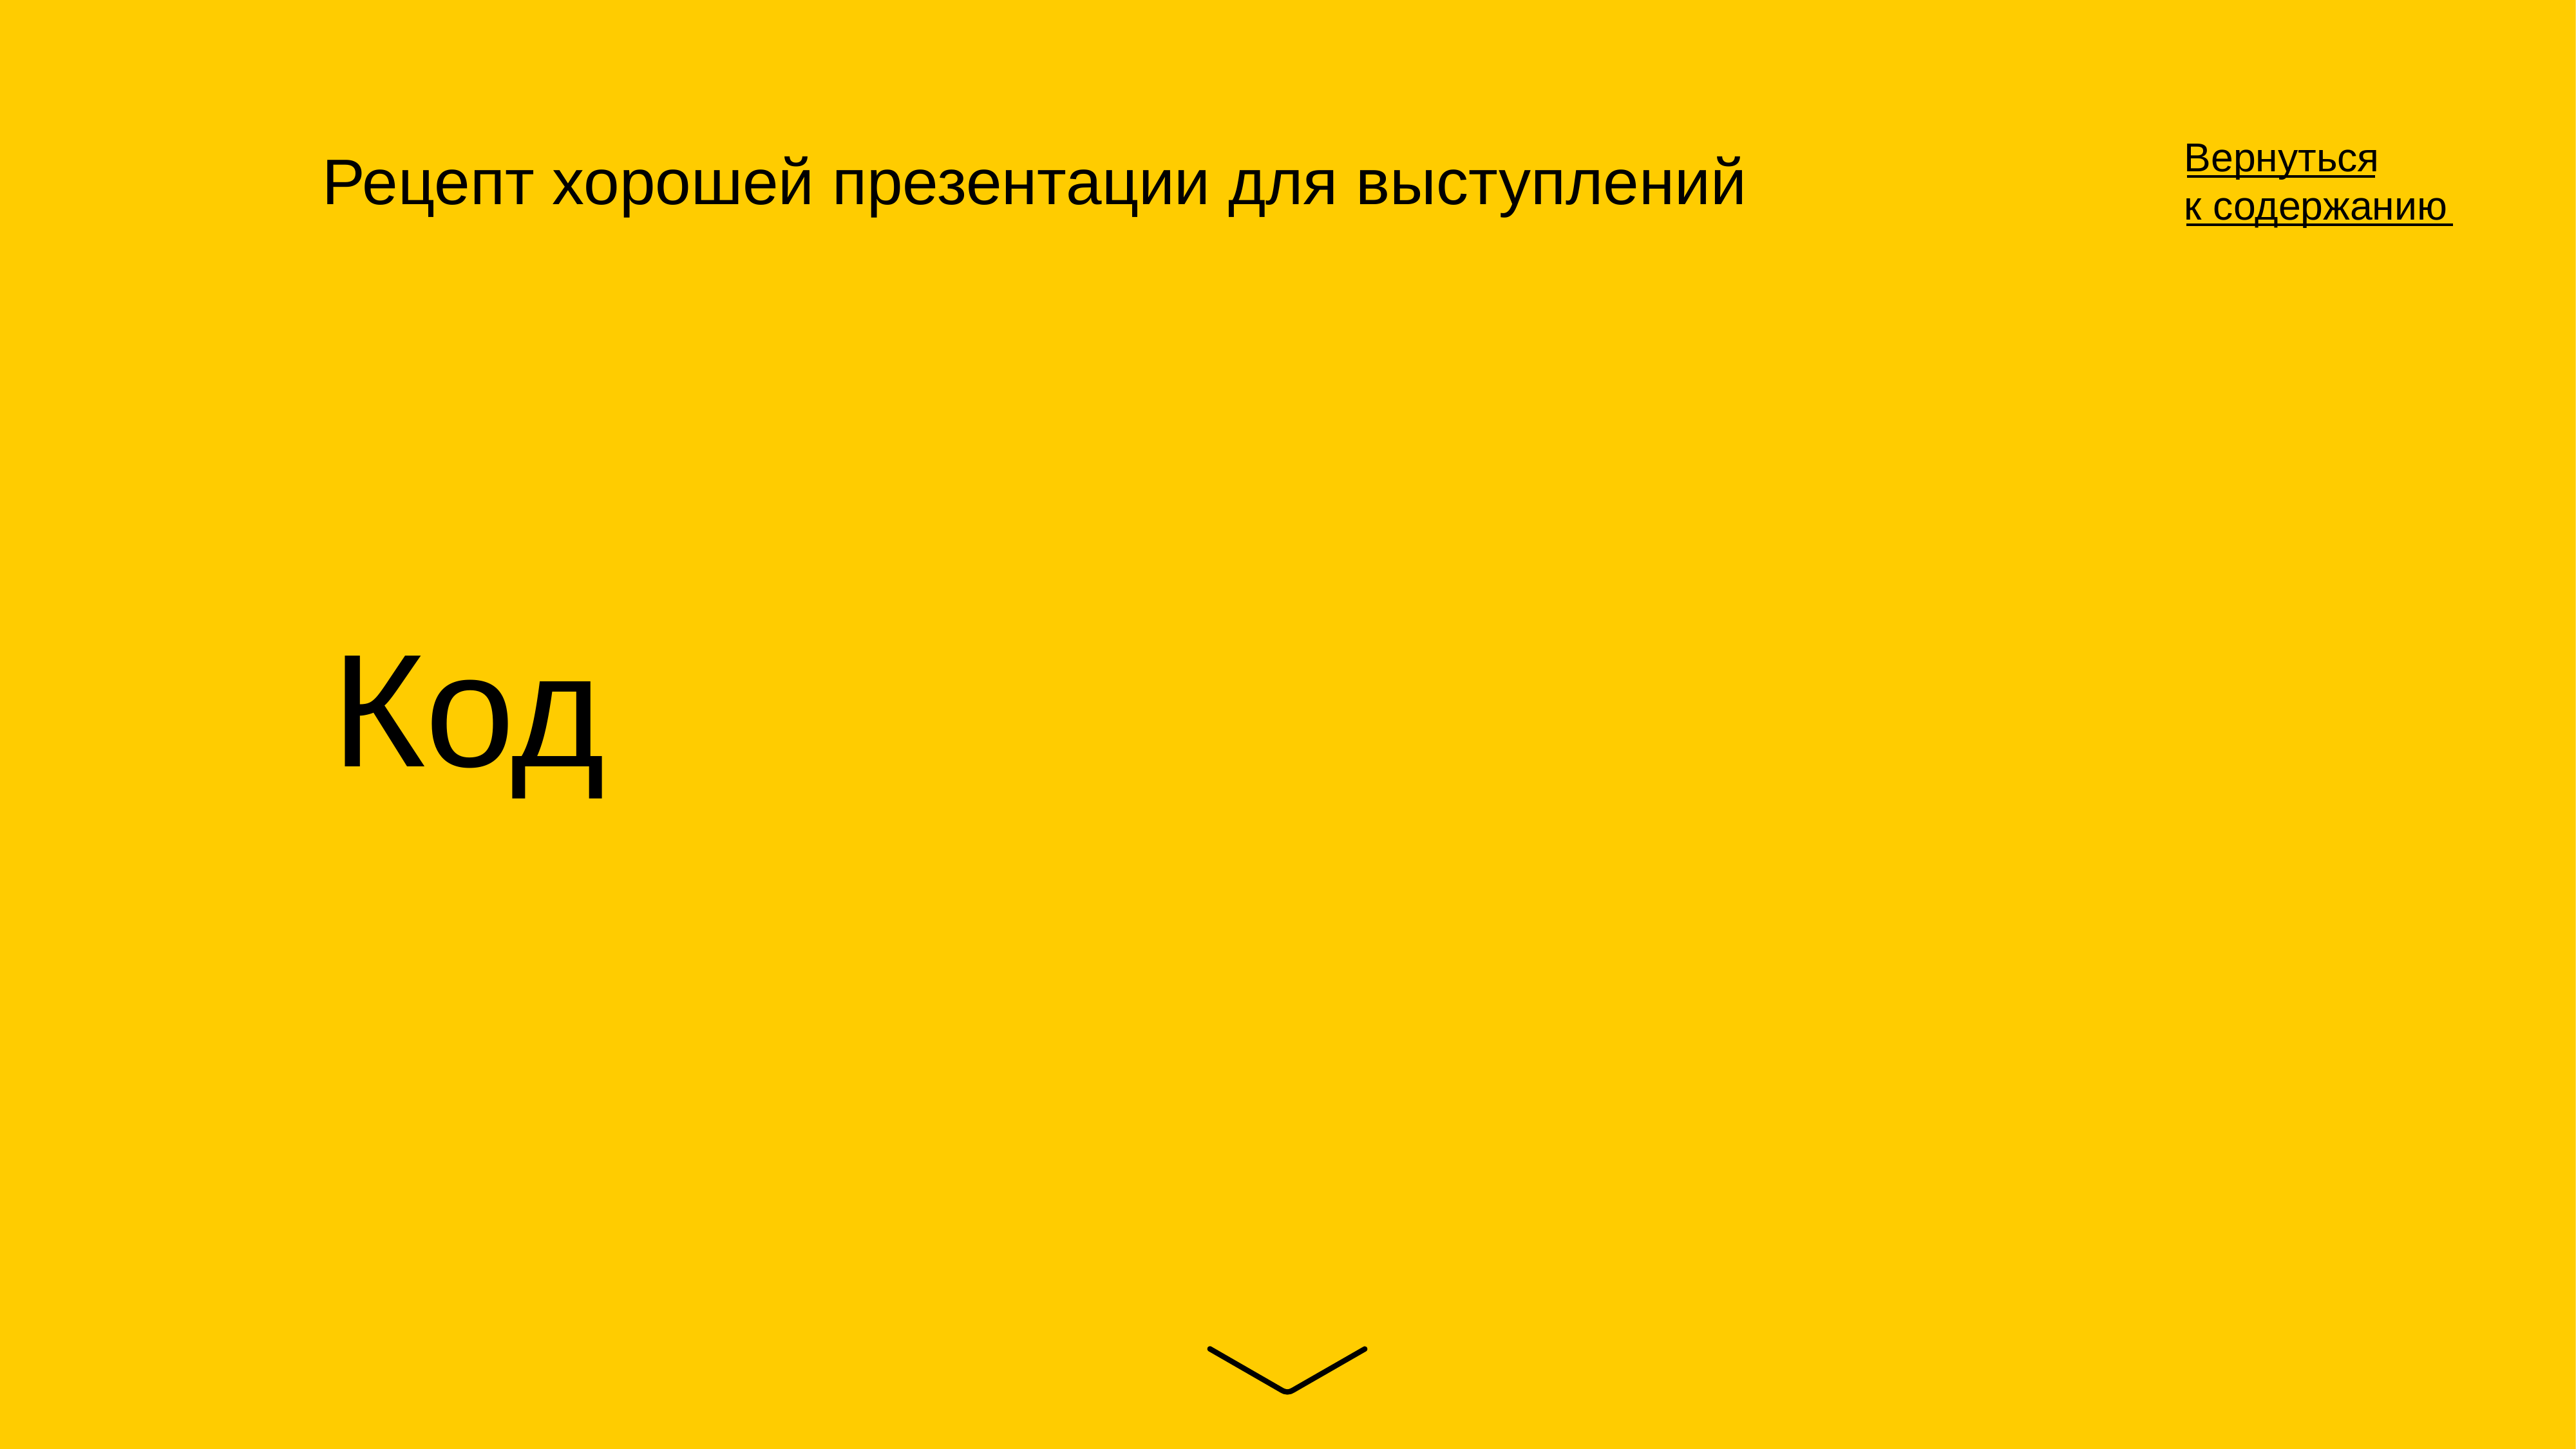

Вернуться
к содержанию
Рецепт хорошей презентации для выступлений
# Код